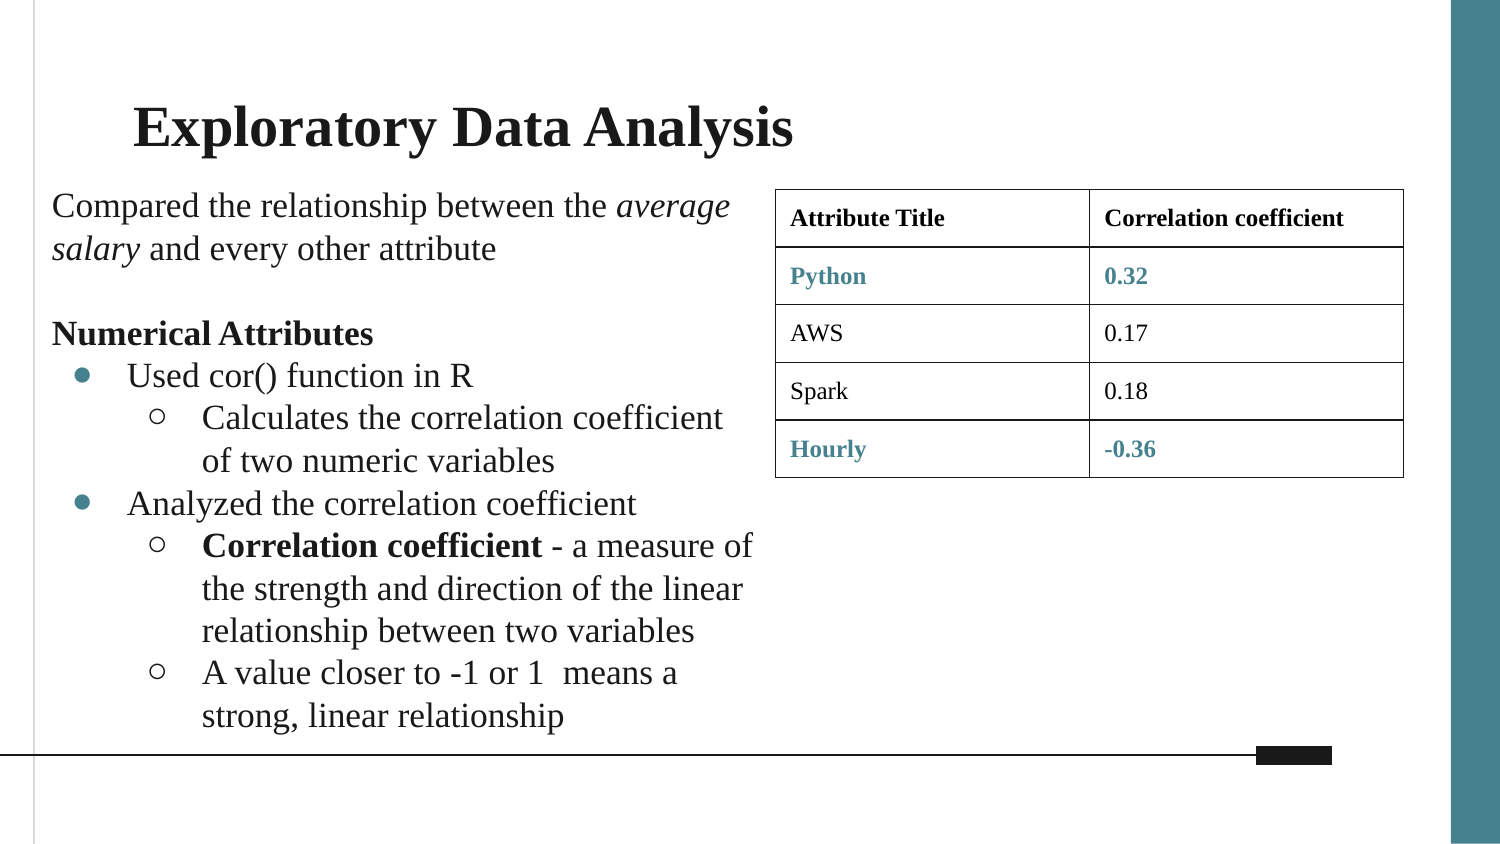

# Exploratory Data Analysis
Compared the relationship between the average salary and every other attribute

Numerical Attributes
Used cor() function in R
Calculates the correlation coefficient of two numeric variables
Analyzed the correlation coefficient
Correlation coefficient - a measure of the strength and direction of the linear relationship between two variables
A value closer to -1 or 1  means a strong, linear relationship
| Attribute Title | Correlation coefficient |
| --- | --- |
| Python | 0.32 |
| AWS | 0.17 |
| Spark | 0.18 |
| Hourly | -0.36 |